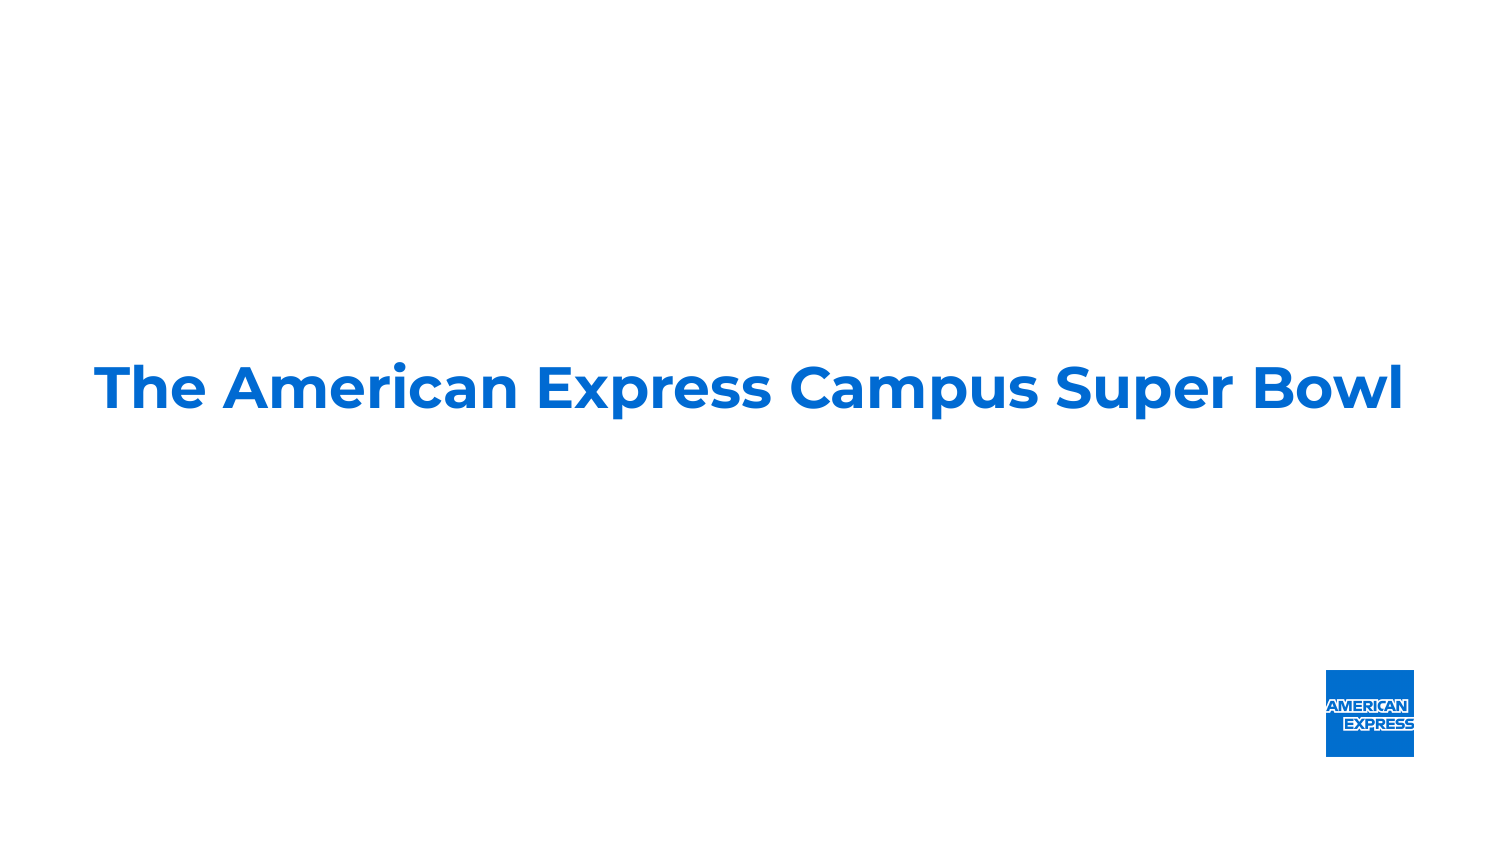

# The American Express Campus Super Bowl